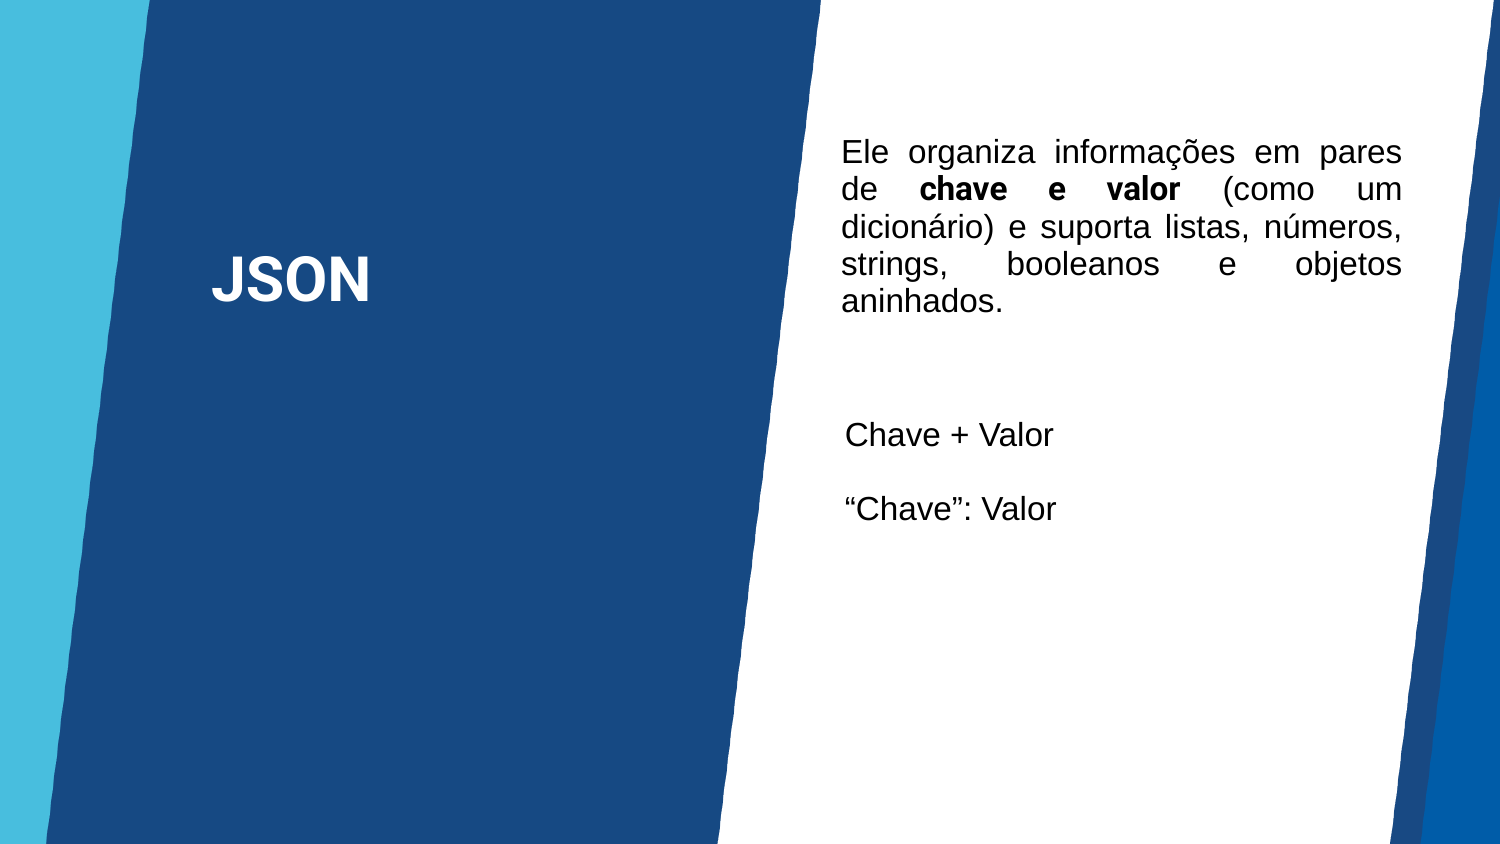

# JSON
Ele organiza informações em pares de chave e valor (como um dicionário) e suporta listas, números, strings, booleanos e objetos aninhados.
Chave + Valor

“Chave”: Valor